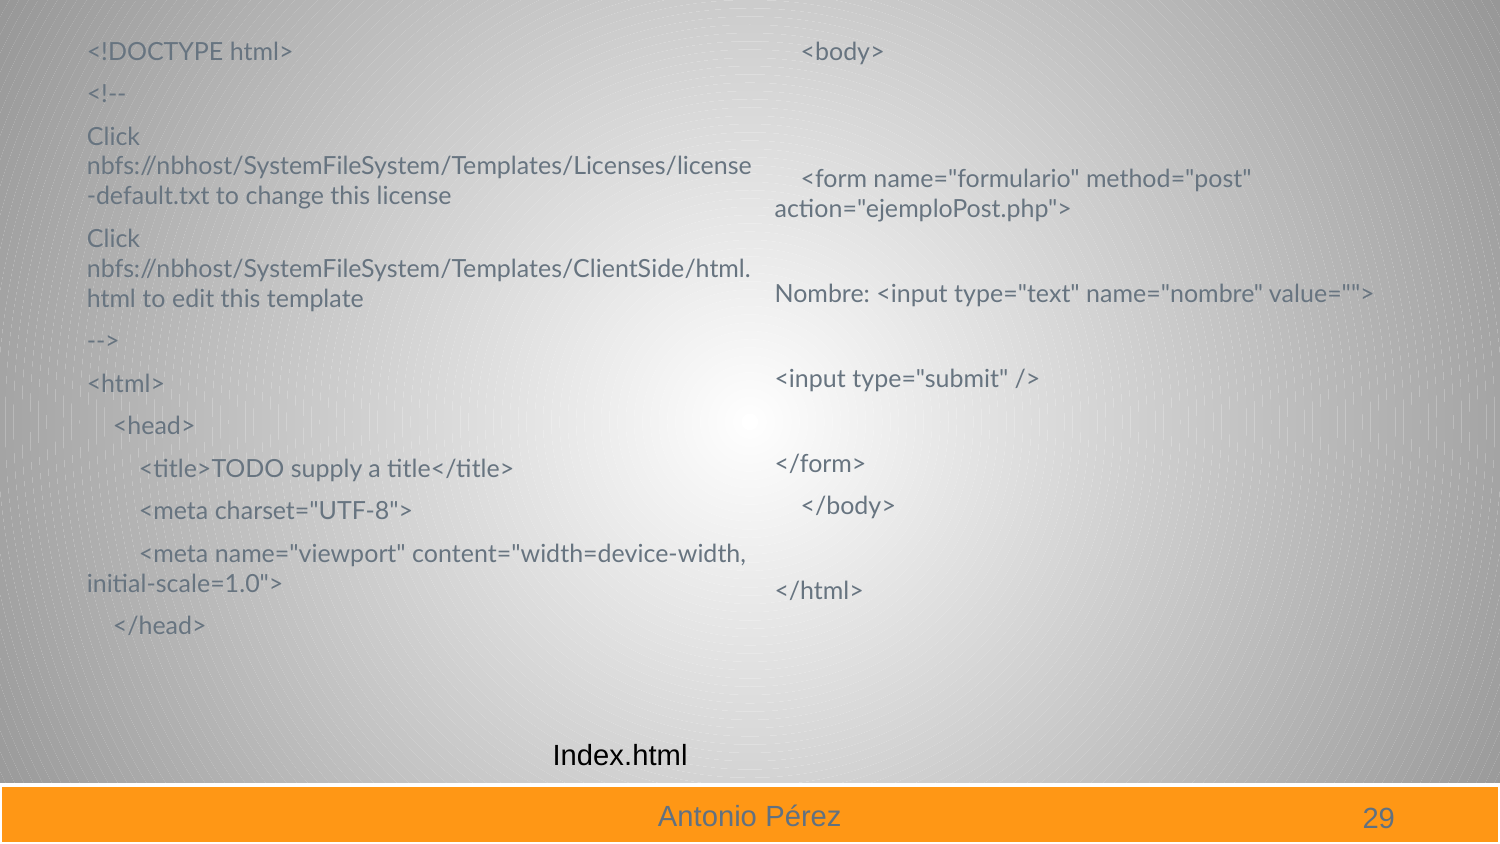

<!DOCTYPE html>
<!--
Click nbfs://nbhost/SystemFileSystem/Templates/Licenses/license-default.txt to change this license
Click nbfs://nbhost/SystemFileSystem/Templates/ClientSide/html.html to edit this template
-->
<html>
    <head>
        <title>TODO supply a title</title>
        <meta charset="UTF-8">
        <meta name="viewport" content="width=device-width, initial-scale=1.0">
    </head>
    <body>

    <form name="formulario" method="post" action="ejemploPost.php">

Nombre: <input type="text" name="nombre" value="">

<input type="submit" />

</form>
    </body>

</html>
Index.html
29